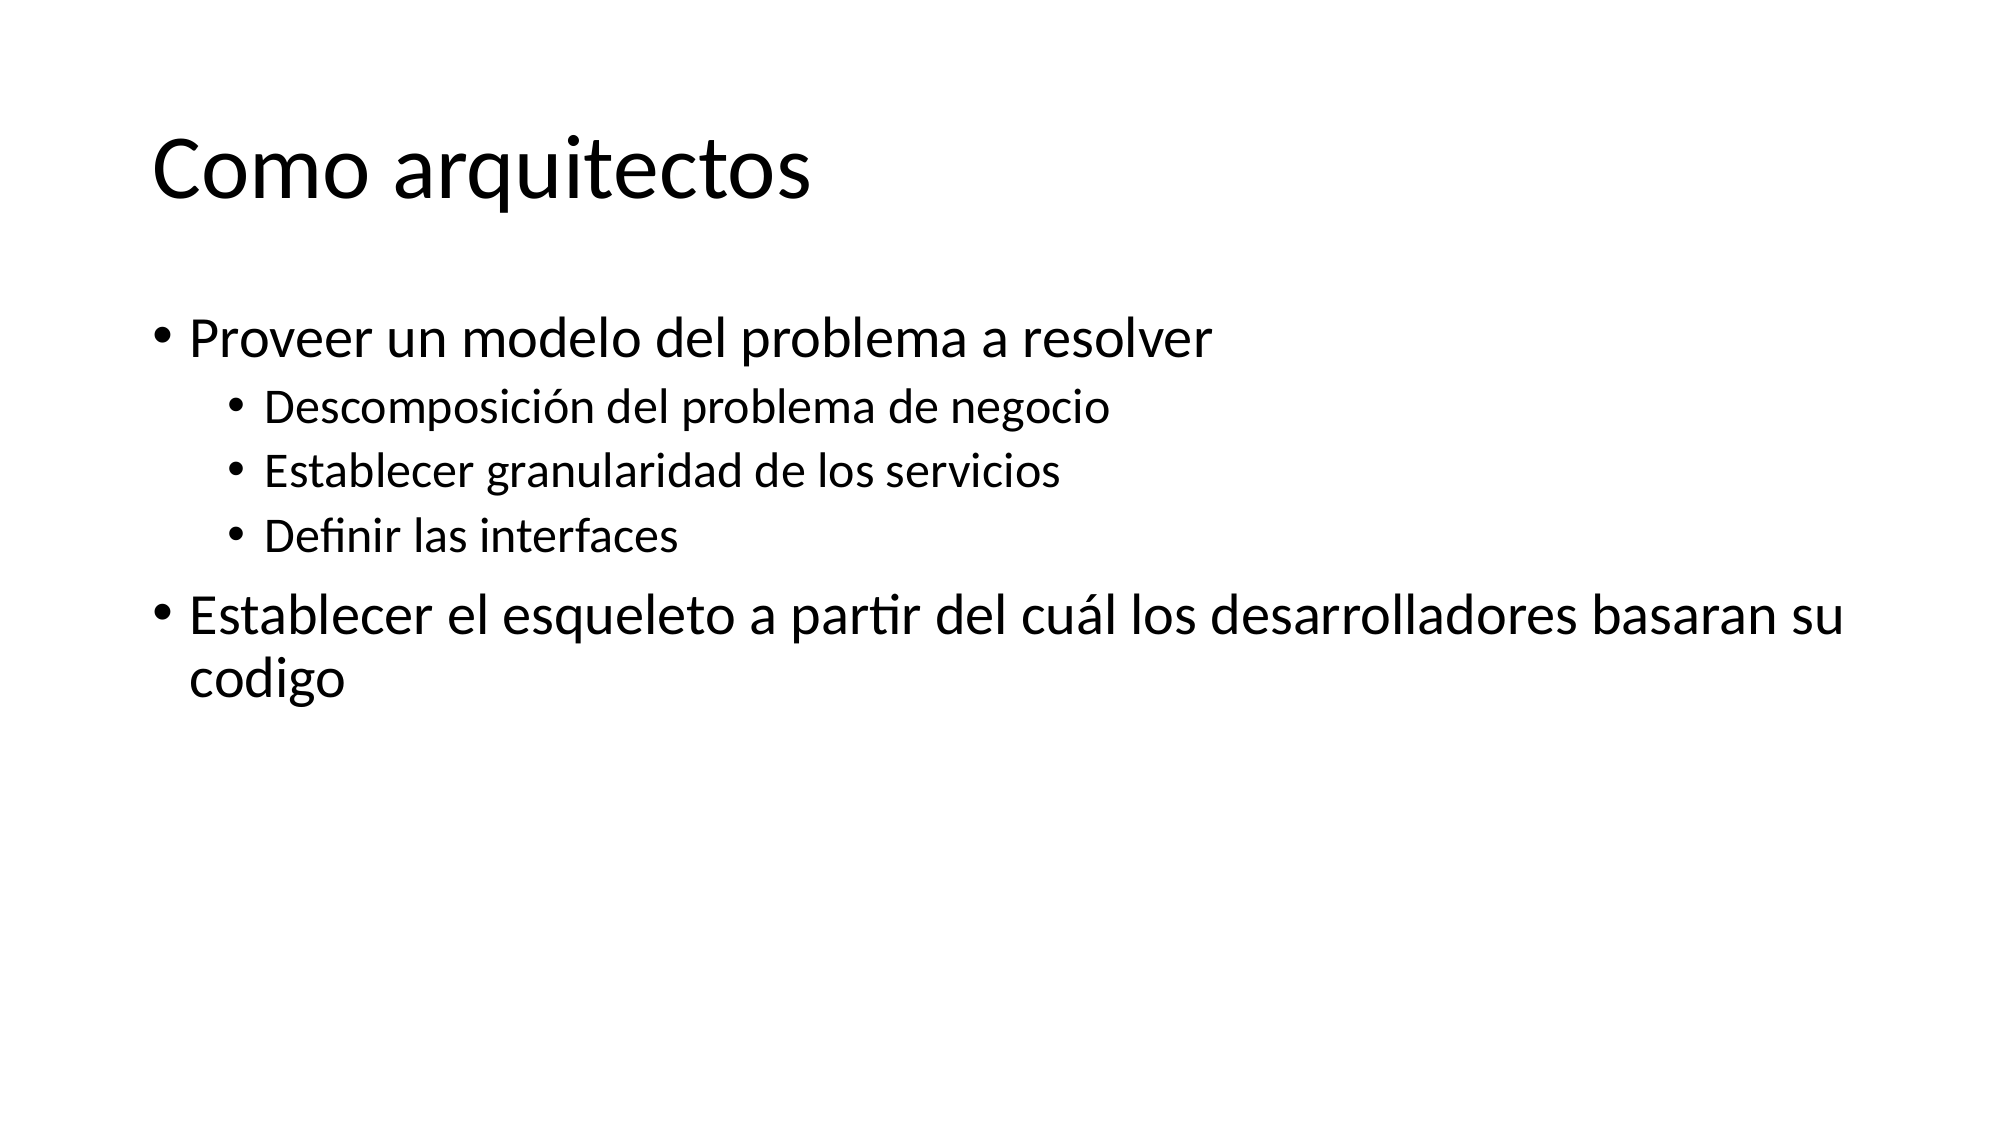

# Como arquitectos
Proveer un modelo del problema a resolver
Descomposición del problema de negocio
Establecer granularidad de los servicios
Definir las interfaces
Establecer el esqueleto a partir del cuál los desarrolladores basaran su codigo